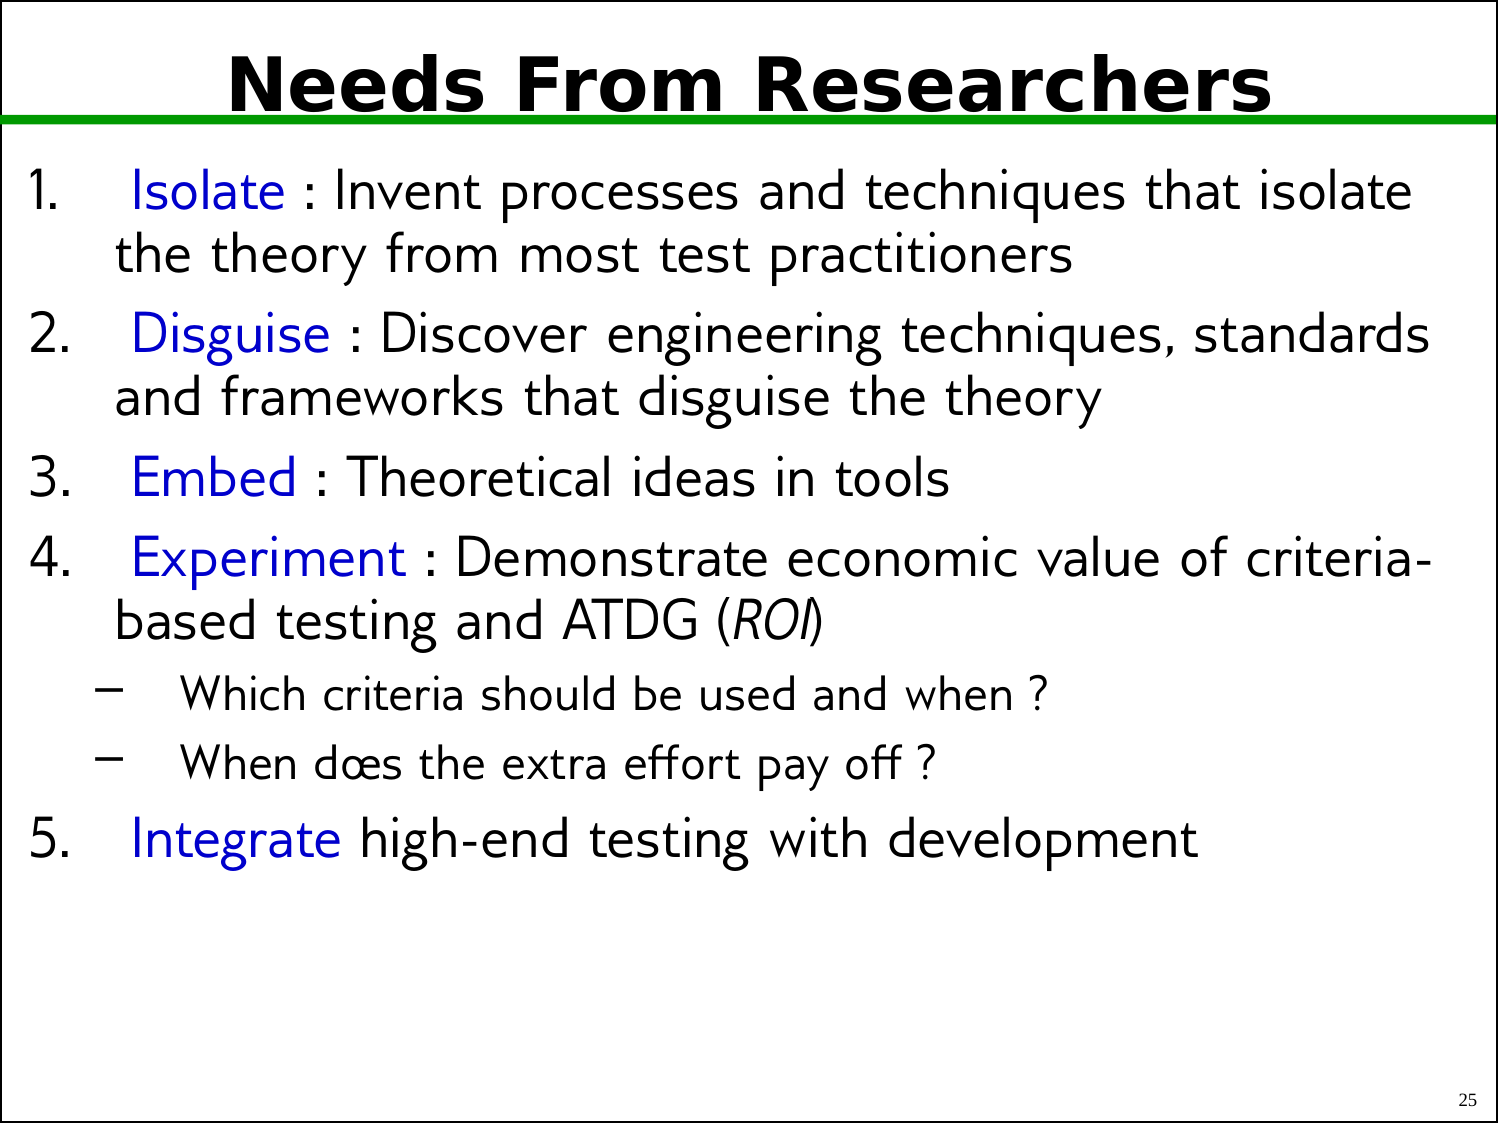

# Needs From Researchers
 Isolate : Invent processes and techniques that isolate the theory from most test practitioners
 Disguise : Discover engineering techniques, standards and frameworks that disguise the theory
 Embed : Theoretical ideas in tools
 Experiment : Demonstrate economic value of criteria-based testing and ATDG (ROI)
Which criteria should be used and when ?
When does the extra effort pay off ?
 Integrate high-end testing with development
25